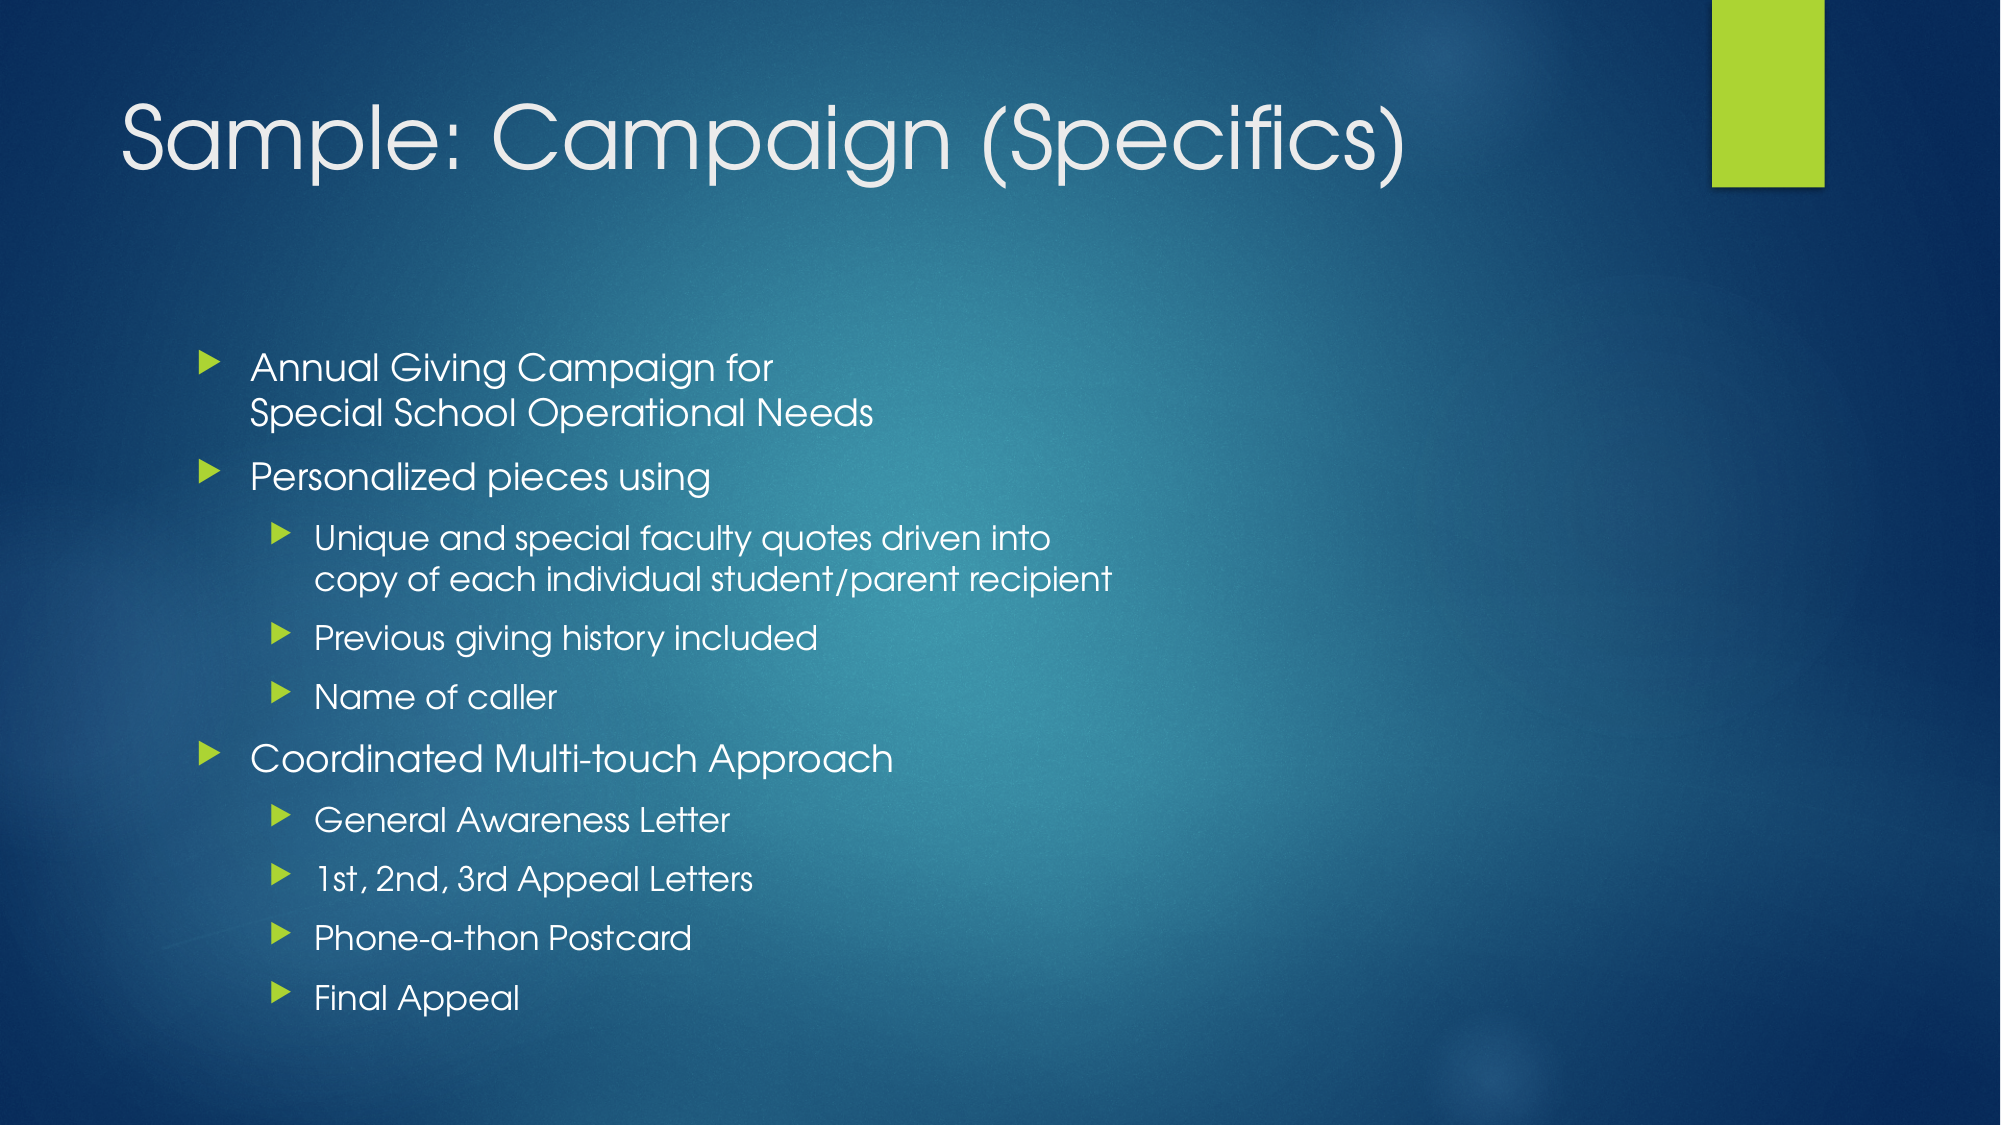

# Sample: Campaign (Specifics)
Annual Giving Campaign for
Special School Operational Needs
Personalized pieces using
Unique and special faculty quotes driven into
copy of each individual student/parent recipient
Previous giving history included
Name of caller
Coordinated Multi-touch Approach
General Awareness Letter
1st, 2nd, 3rd Appeal Letters
Phone-a-thon Postcard
Final Appeal